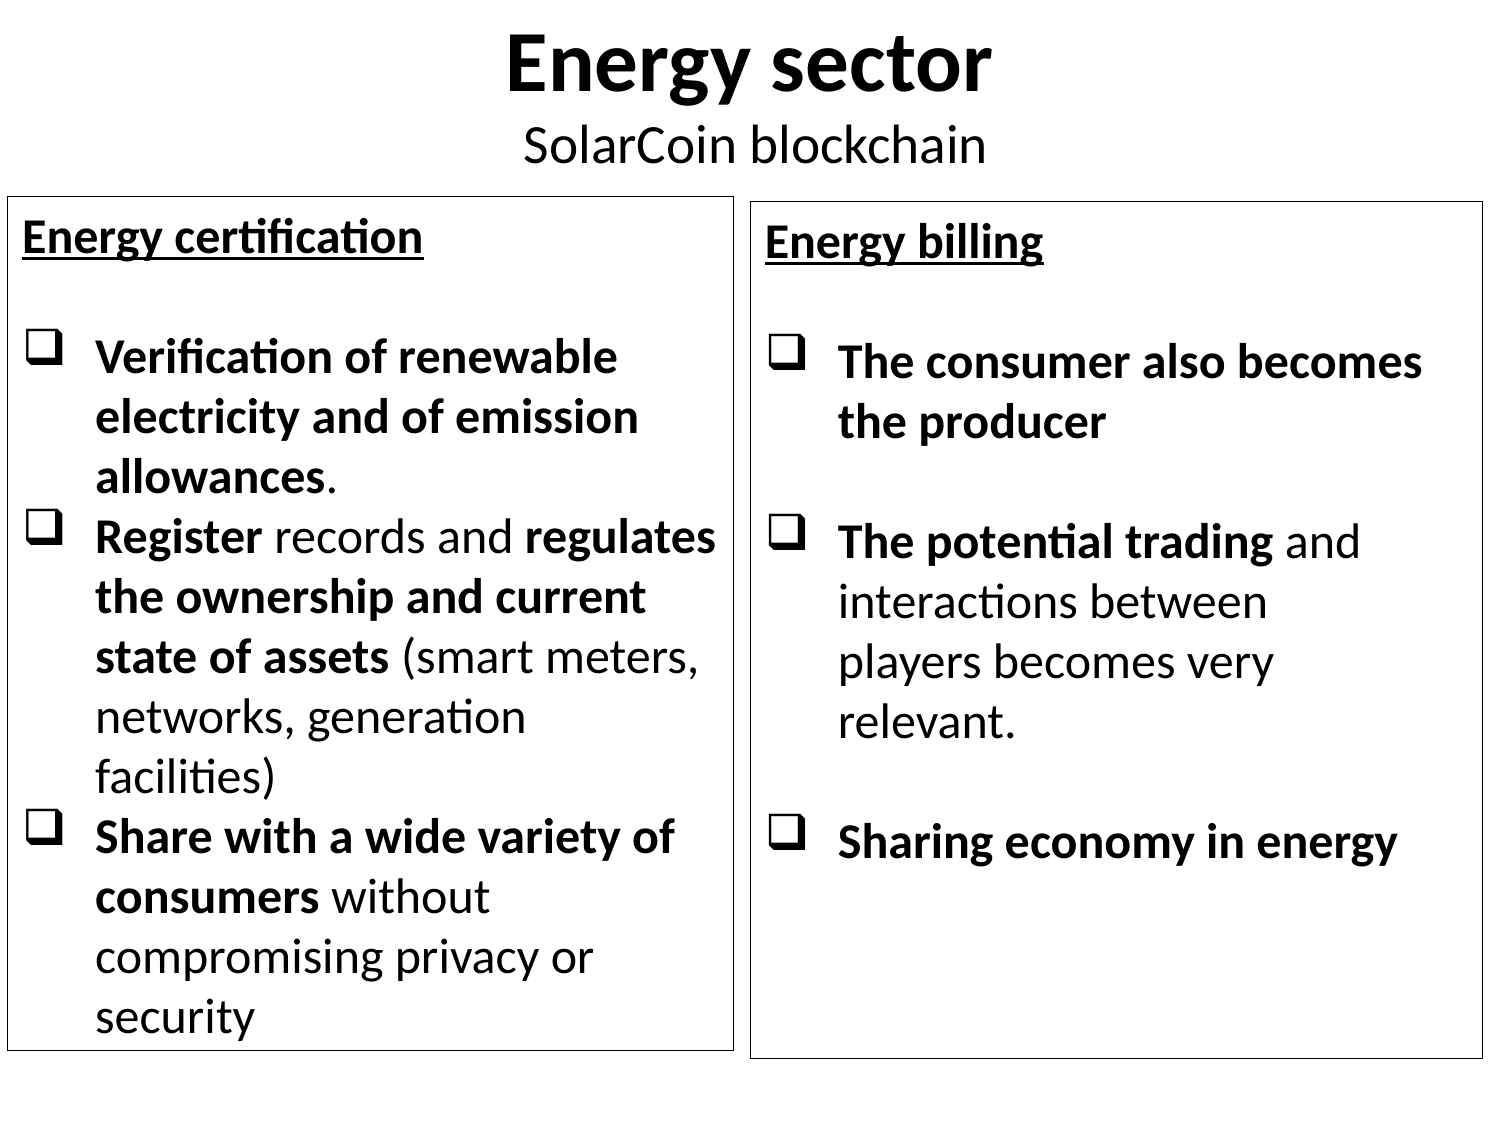

Energy sector
 SolarCoin blockchain
Energy certification

Verification of renewable electricity and of emission allowances.
Register records and regulates the ownership and current state of assets (smart meters, networks, generation facilities)
Share with a wide variety of consumers without compromising privacy or security
Energy billing

The consumer also becomes the producer

The potential trading and interactions between players becomes very relevant.

Sharing economy in energy